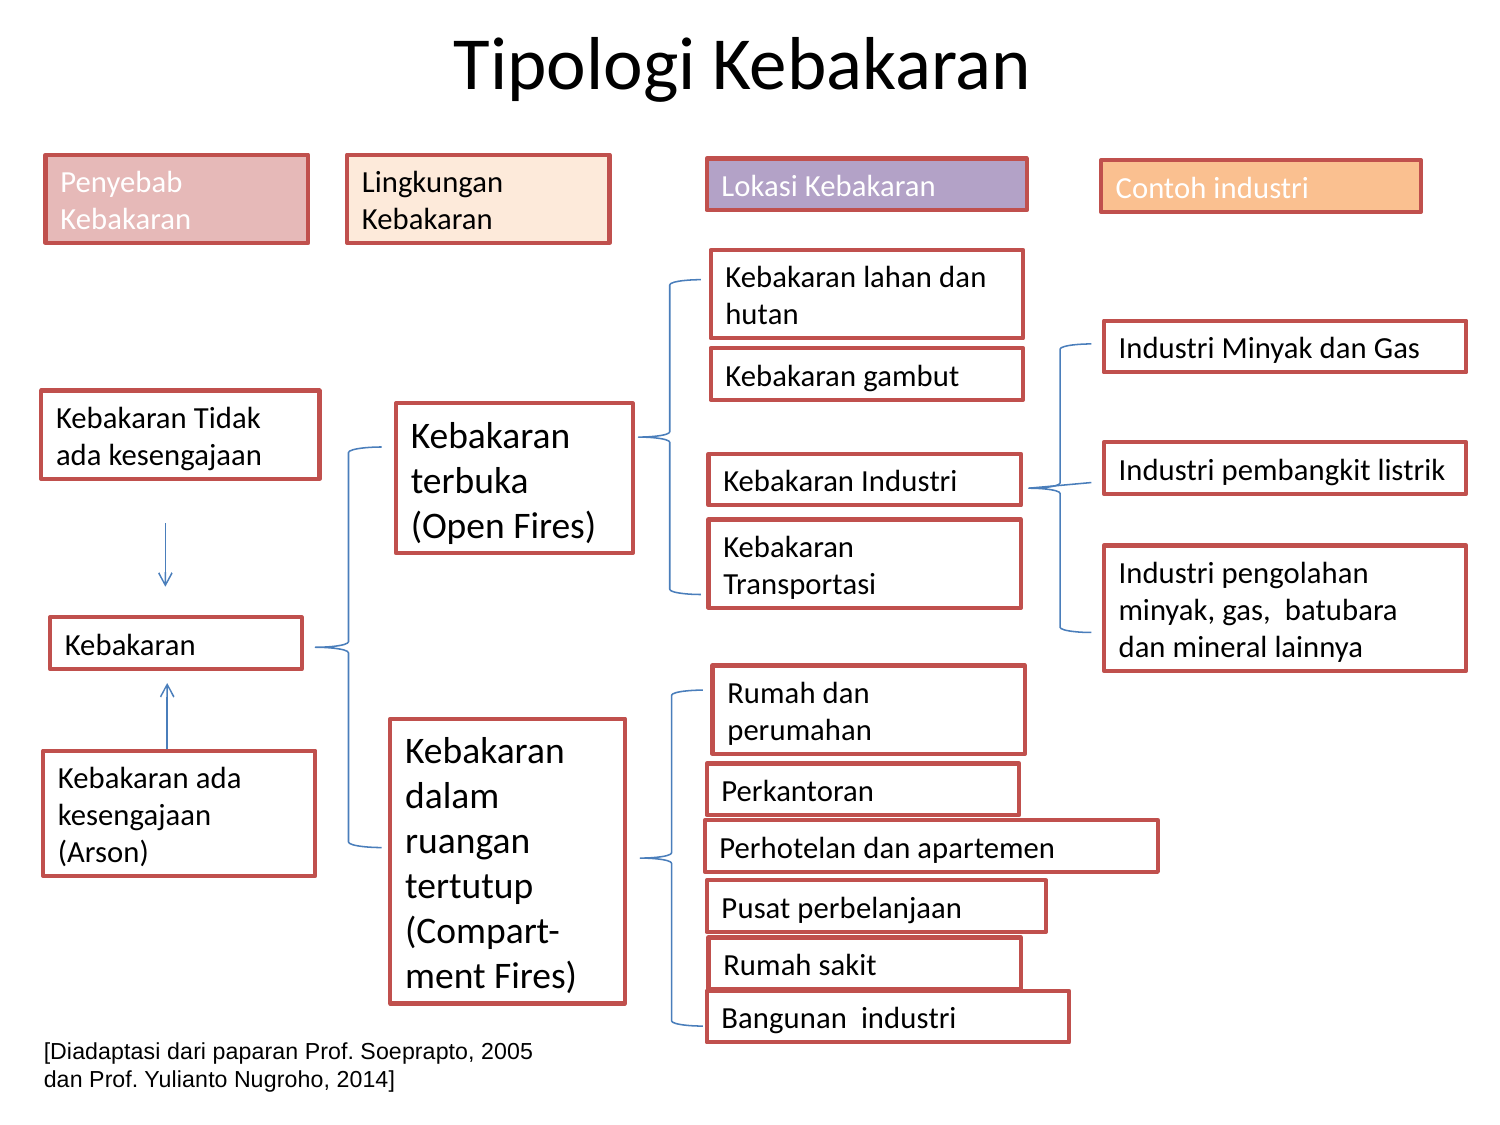

# Tipologi Kebakaran
Penyebab Kebakaran
Lingkungan Kebakaran
Lokasi Kebakaran
Contoh industri
Kebakaran lahan dan hutan

Industri Minyak dan Gas

Kebakaran gambut
Kebakaran Tidak ada kesengajaan
Kebakaran terbuka
(Open Fires)
Industri pembangkit listrik

Kebakaran Industri
Kebakaran Transportasi
Industri pengolahan minyak, gas,  batubara dan mineral lainnya
Kebakaran
Rumah dan perumahan

Kebakaran dalam ruangan tertutup
(Compart-ment Fires)
Kebakaran ada  kesengajaan (Arson)
Perkantoran
Perhotelan dan apartemen
Pusat perbelanjaan
Rumah sakit
Bangunan  industri
[Diadaptasi dari paparan Prof. Soeprapto, 2005 dan Prof. Yulianto Nugroho, 2014]